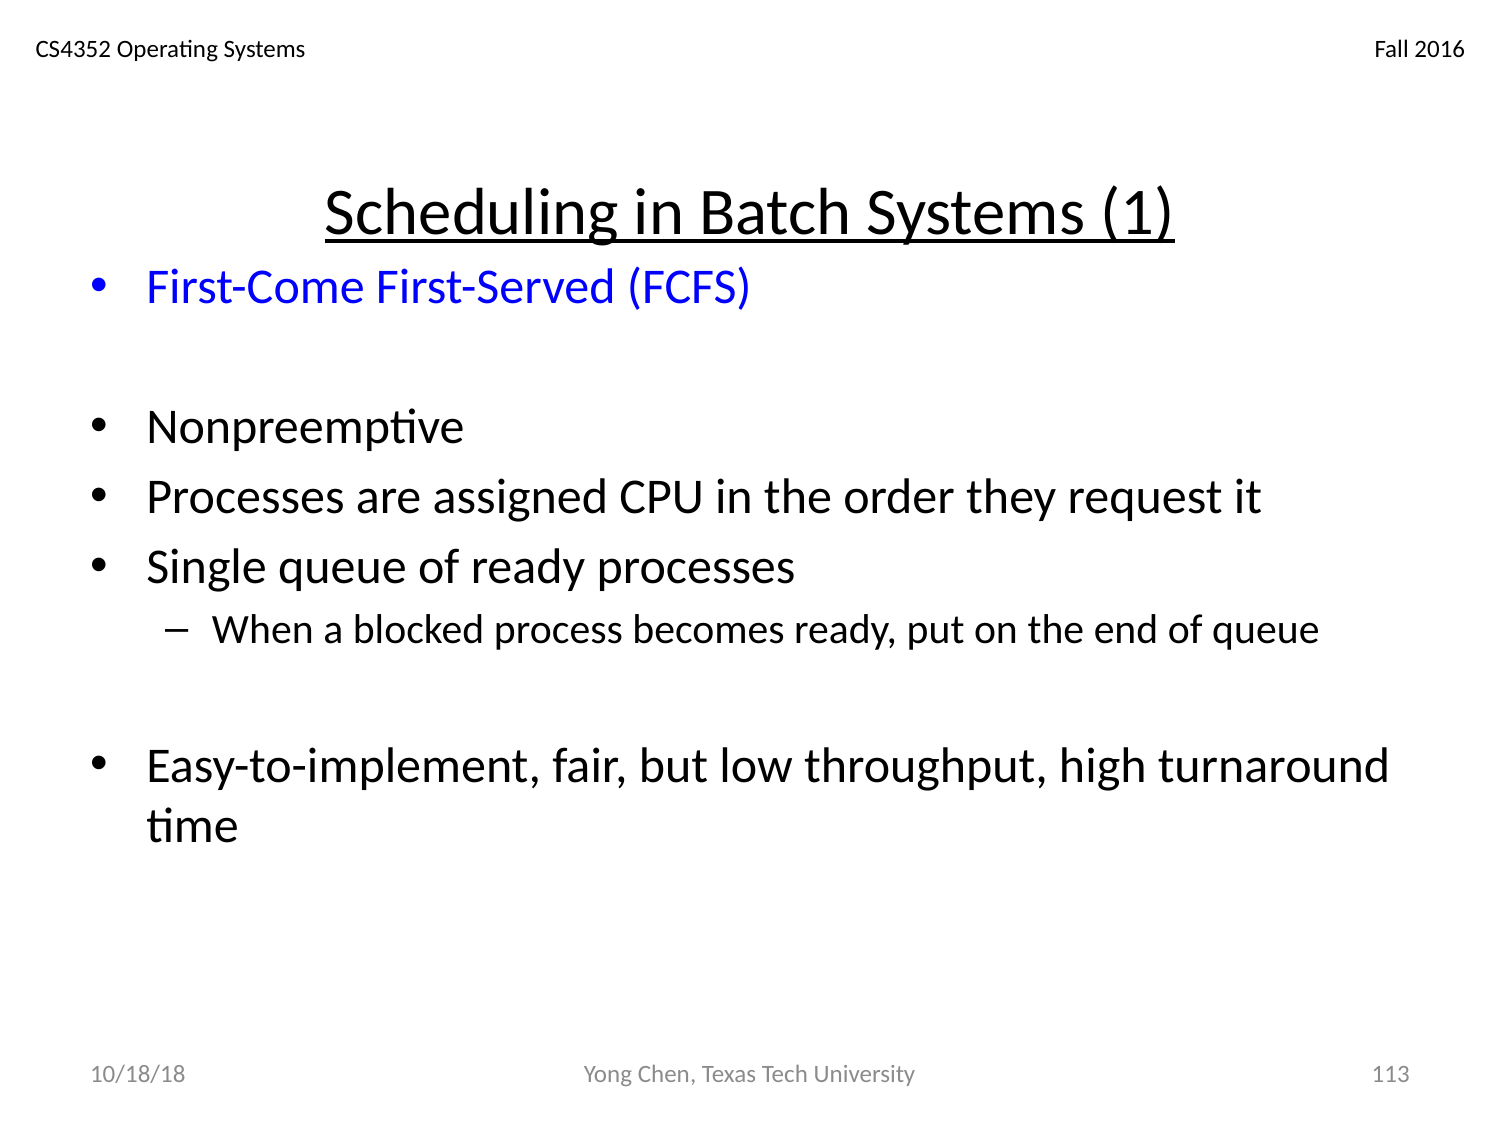

# Scheduling in Batch Systems (1)
First-Come First-Served (FCFS)

Nonpreemptive
Processes are assigned CPU in the order they request it
Single queue of ready processes
When a blocked process becomes ready, put on the end of queue

Easy-to-implement, fair, but low throughput, high turnaround time
10/18/18
Yong Chen, Texas Tech University
113